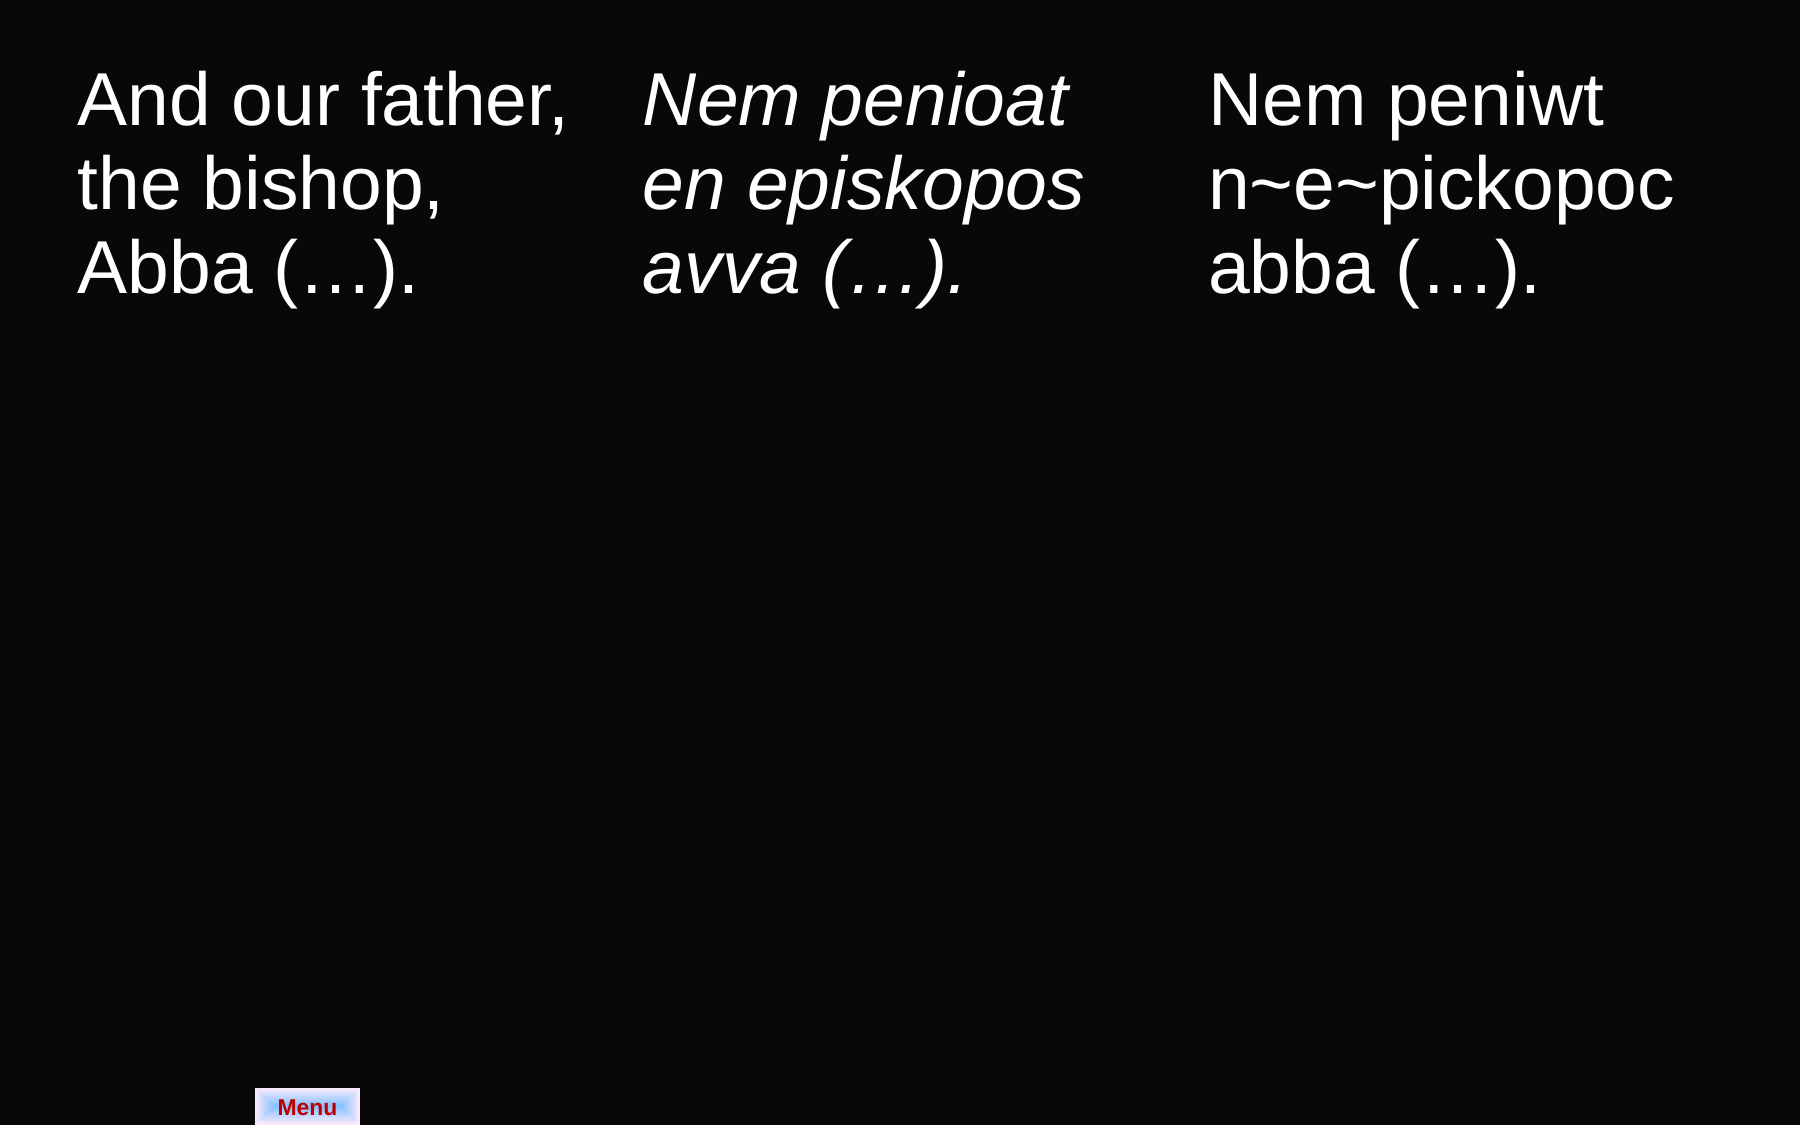

| And our father, the bishop, Abba (…). | Nem penioat en episkopos avva (…). | Nem peniwt n~e~pickopoc abba (…). |
| --- | --- | --- |

Menu